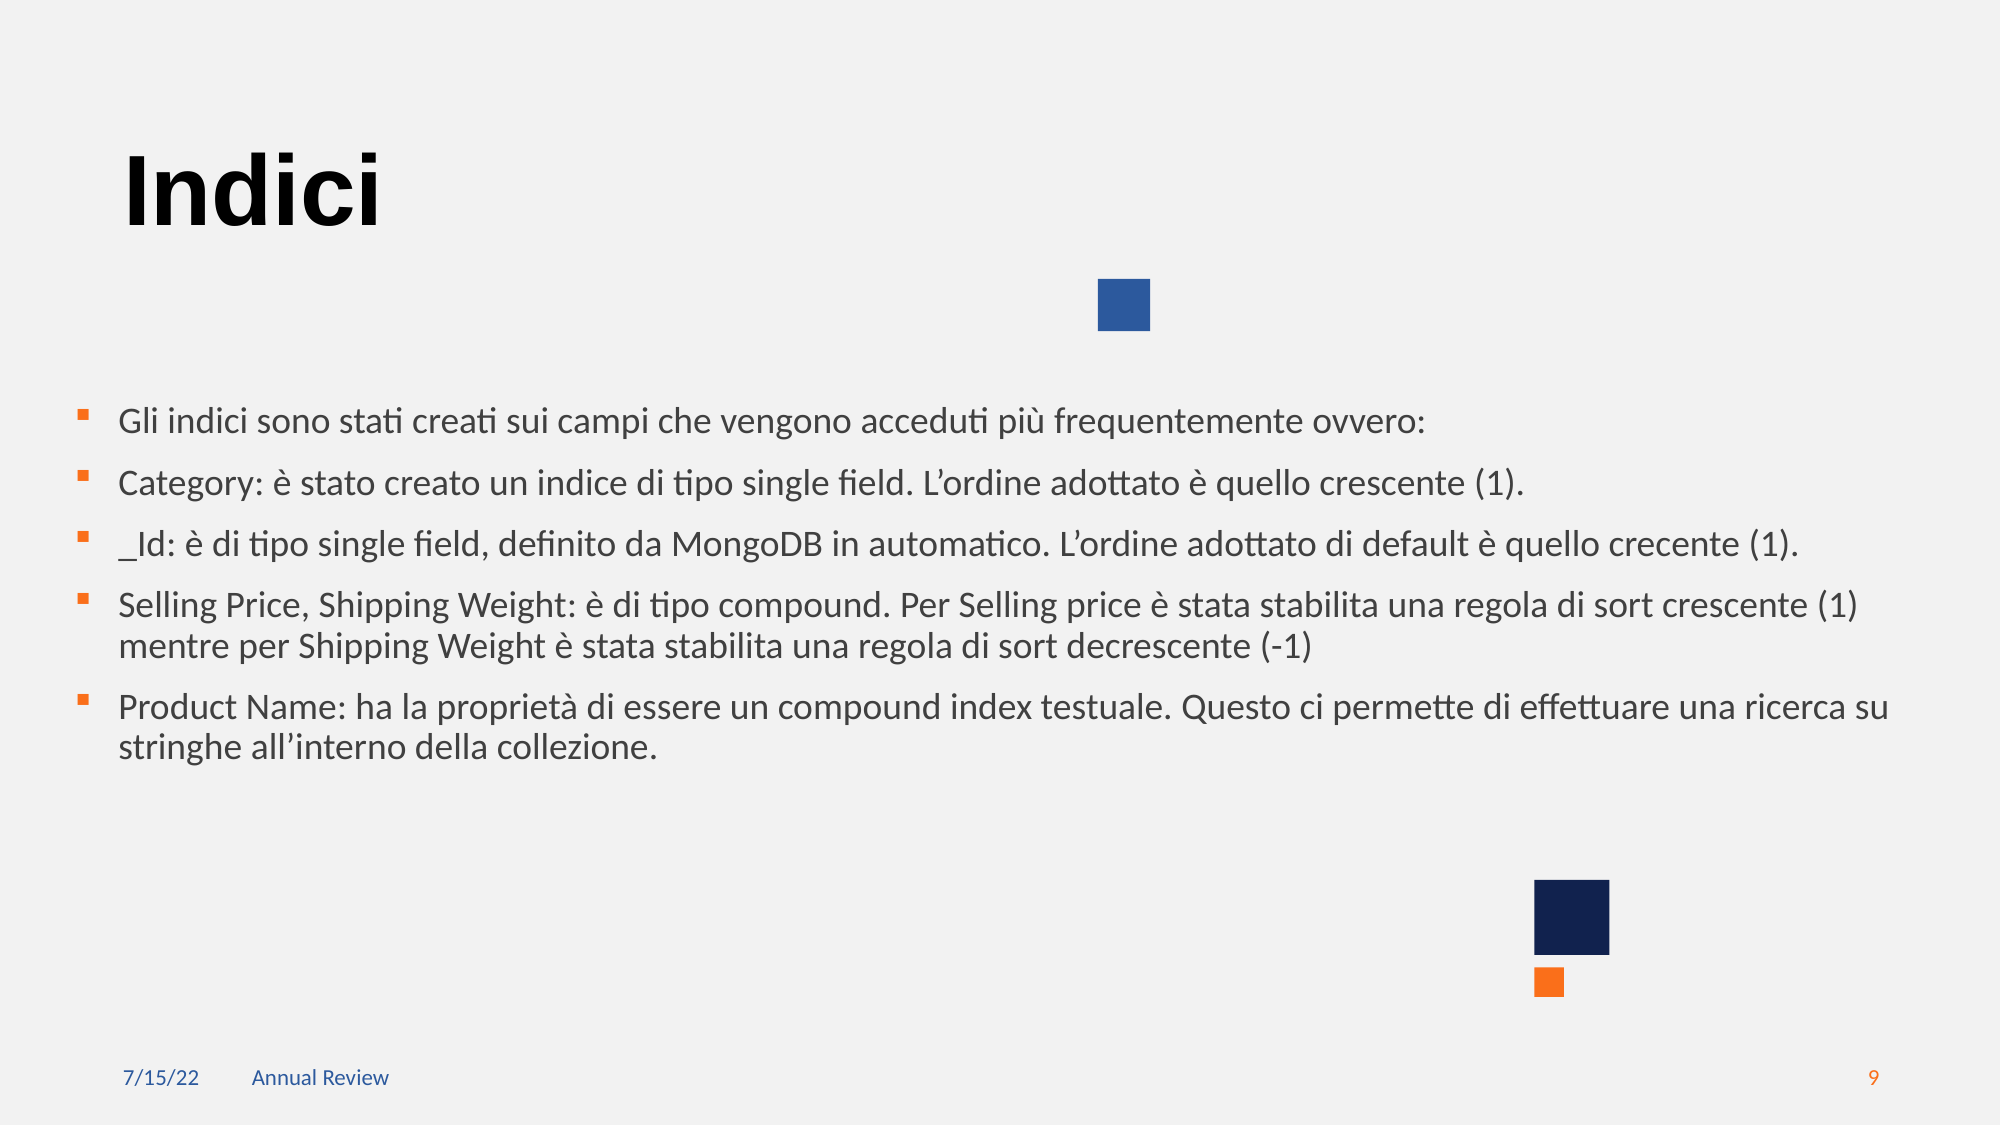

# Indici
Gli indici sono stati creati sui campi che vengono acceduti più frequentemente ovvero:
Category: è stato creato un indice di tipo single field. L’ordine adottato è quello crescente (1).
_Id: è di tipo single field, definito da MongoDB in automatico. L’ordine adottato di default è quello crecente (1).
Selling Price, Shipping Weight: è di tipo compound. Per Selling price è stata stabilita una regola di sort crescente (1) mentre per Shipping Weight è stata stabilita una regola di sort decrescente (-1)
Product Name: ha la proprietà di essere un compound index testuale. Questo ci permette di effettuare una ricerca su stringhe all’interno della collezione.